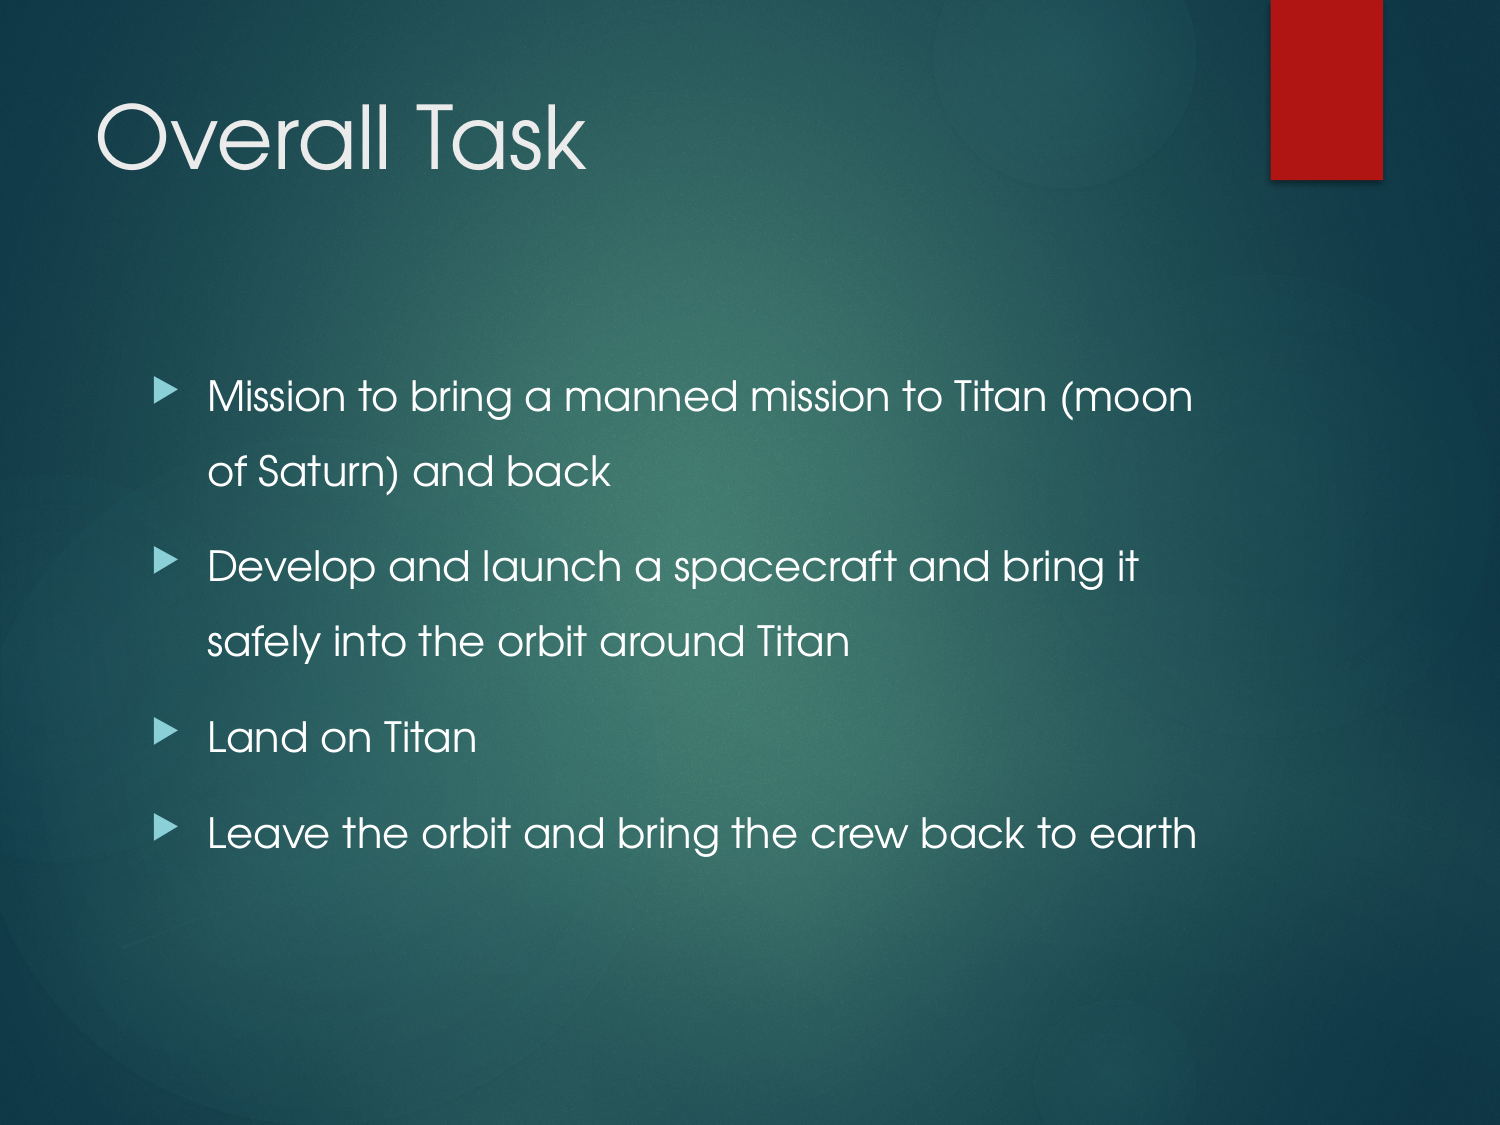

# Overall Task
Mission to bring a manned mission to Titan (moon of Saturn) and back
Develop and launch a spacecraft and bring it safely into the orbit around Titan
Land on Titan
Leave the orbit and bring the crew back to earth